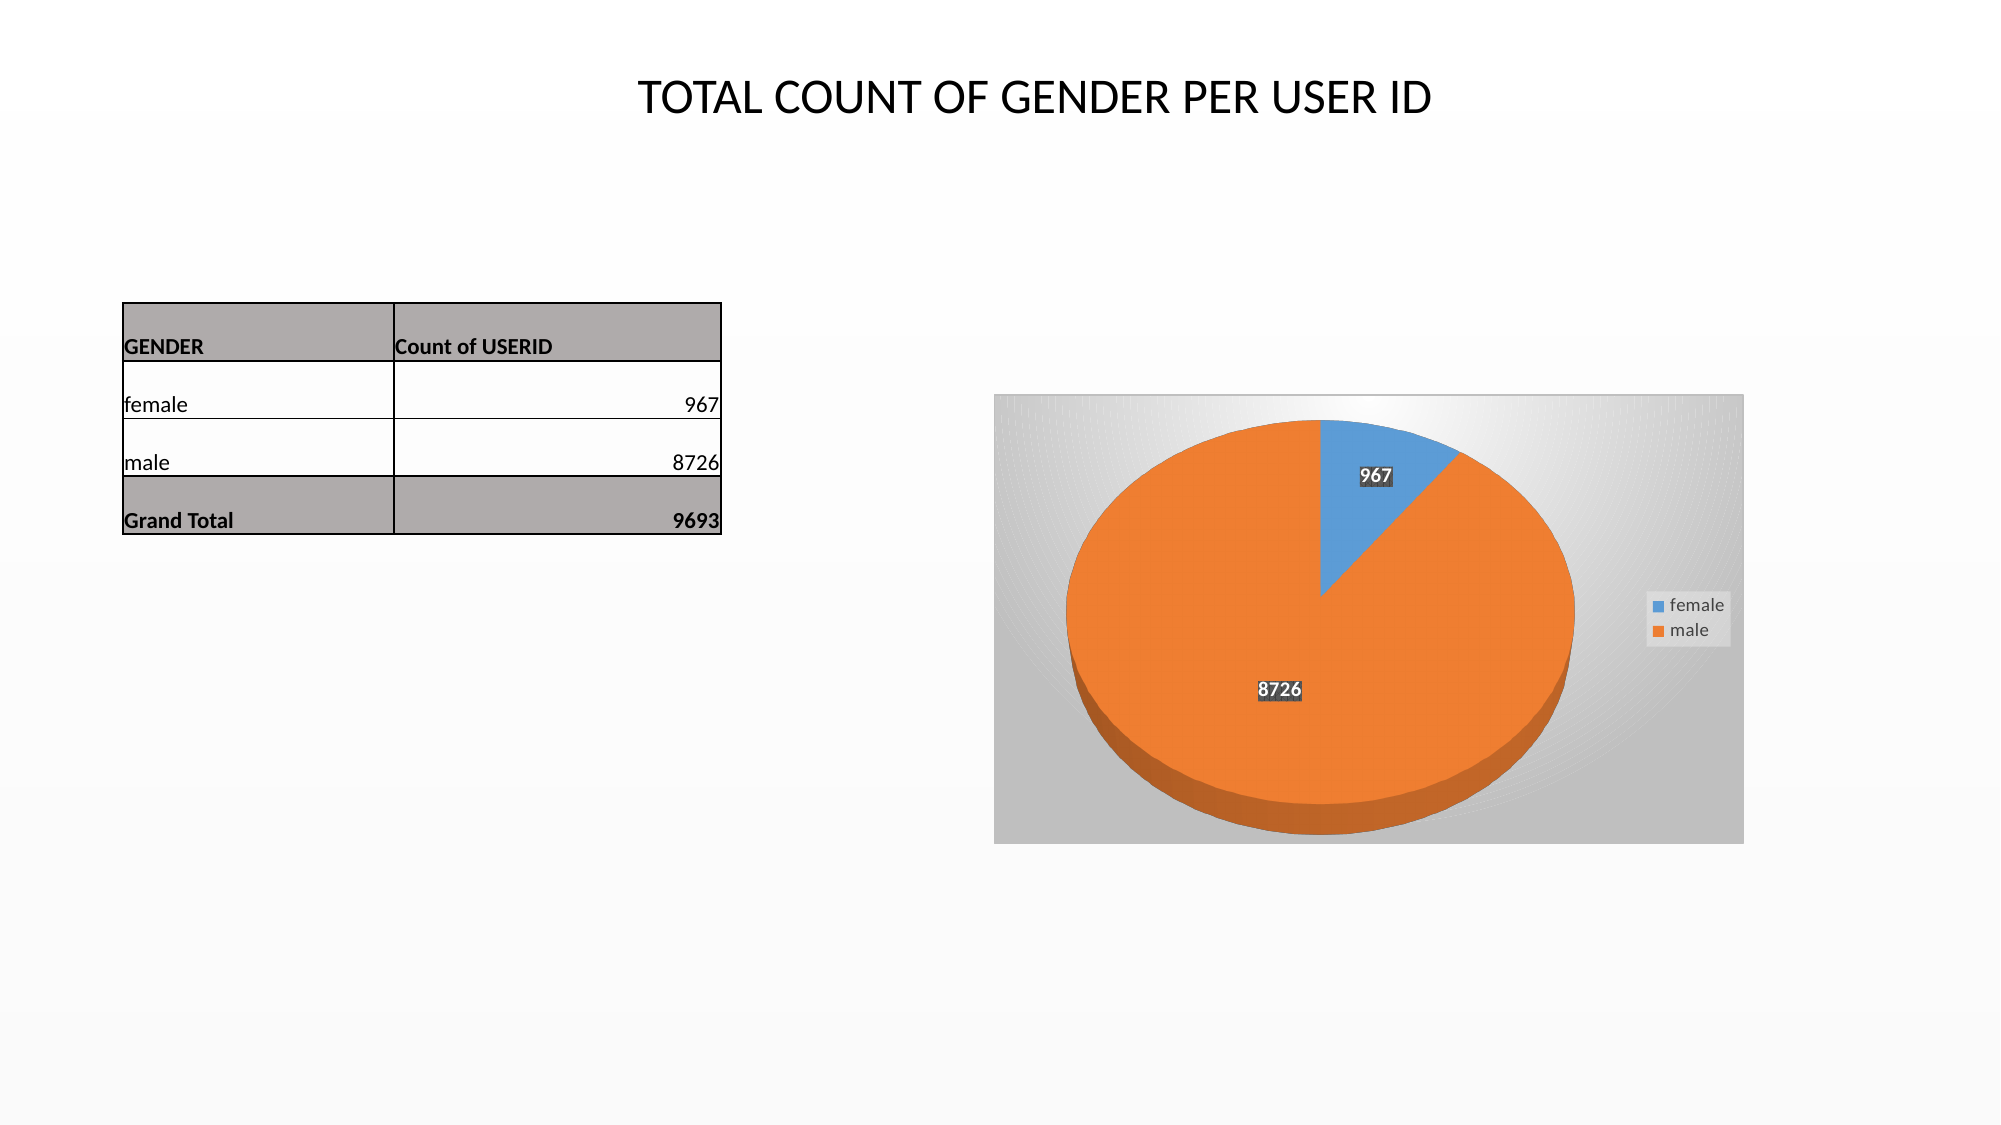

TOTAL COUNT OF GENDER PER USER ID
| GENDER | Count of USERID |
| --- | --- |
| female | 967 |
| male | 8726 |
| Grand Total | 9693 |

[unsupported chart]